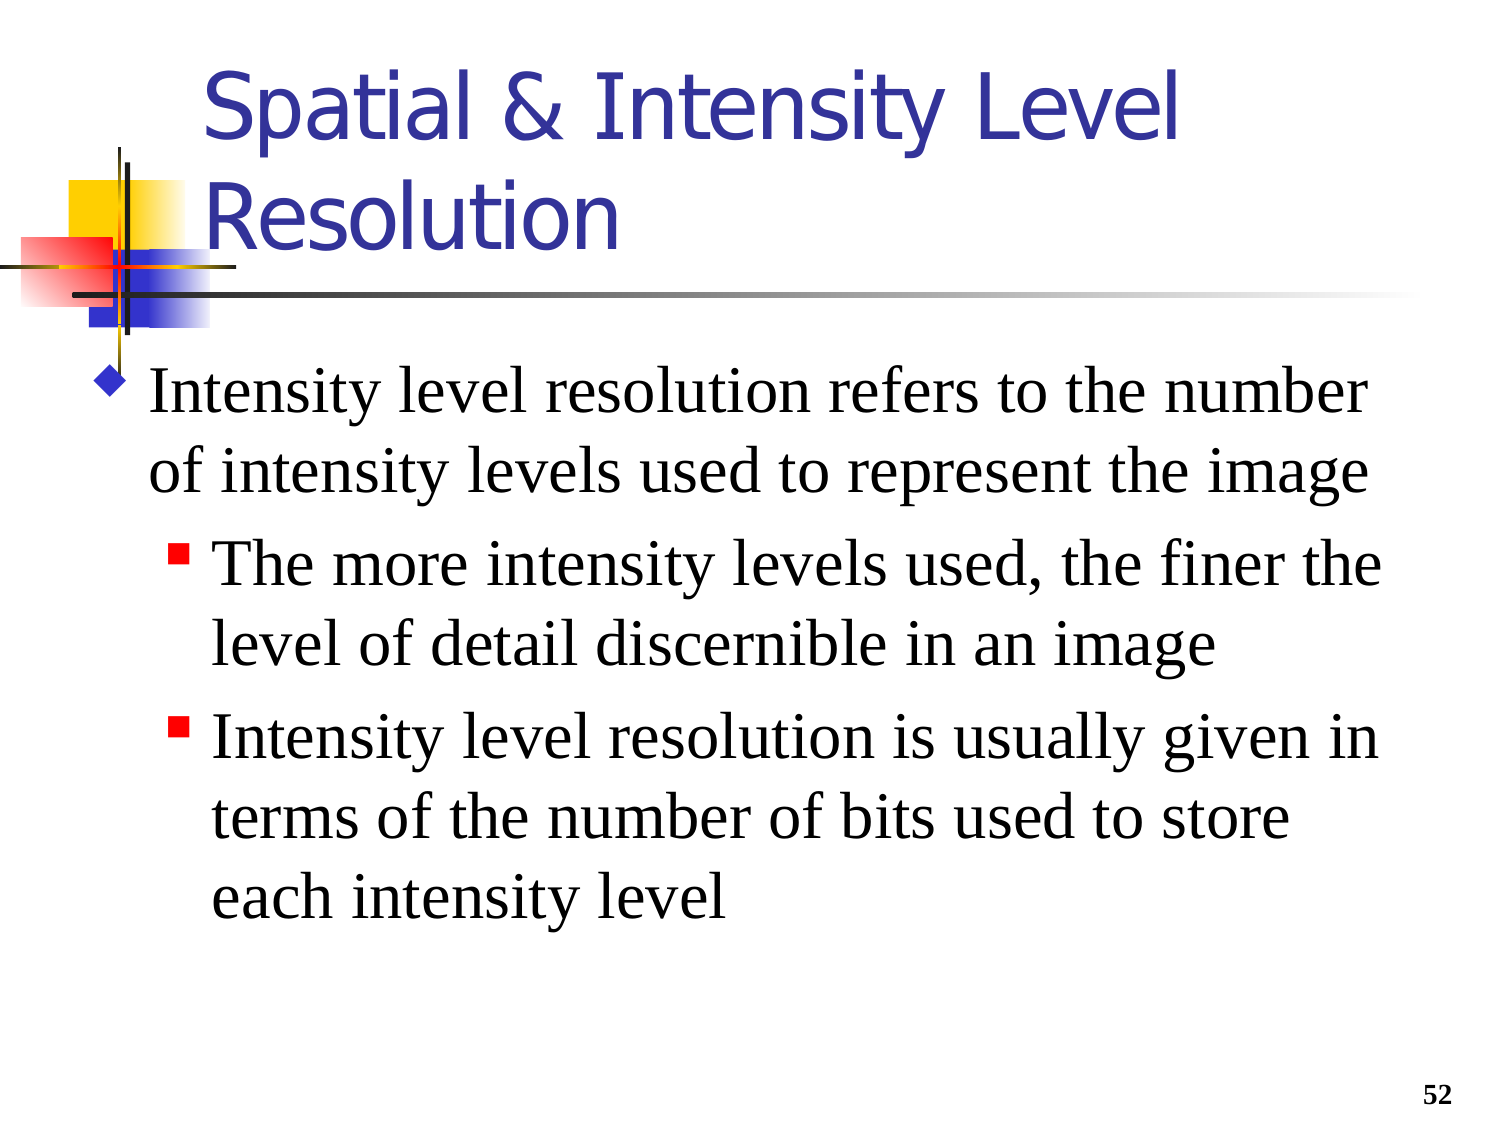

# Spatial & Intensity Level Resolution
Intensity level resolution refers to the number of intensity levels used to represent the image
The more intensity levels used, the finer the level of detail discernible in an image
Intensity level resolution is usually given in terms of the number of bits used to store each intensity level
52